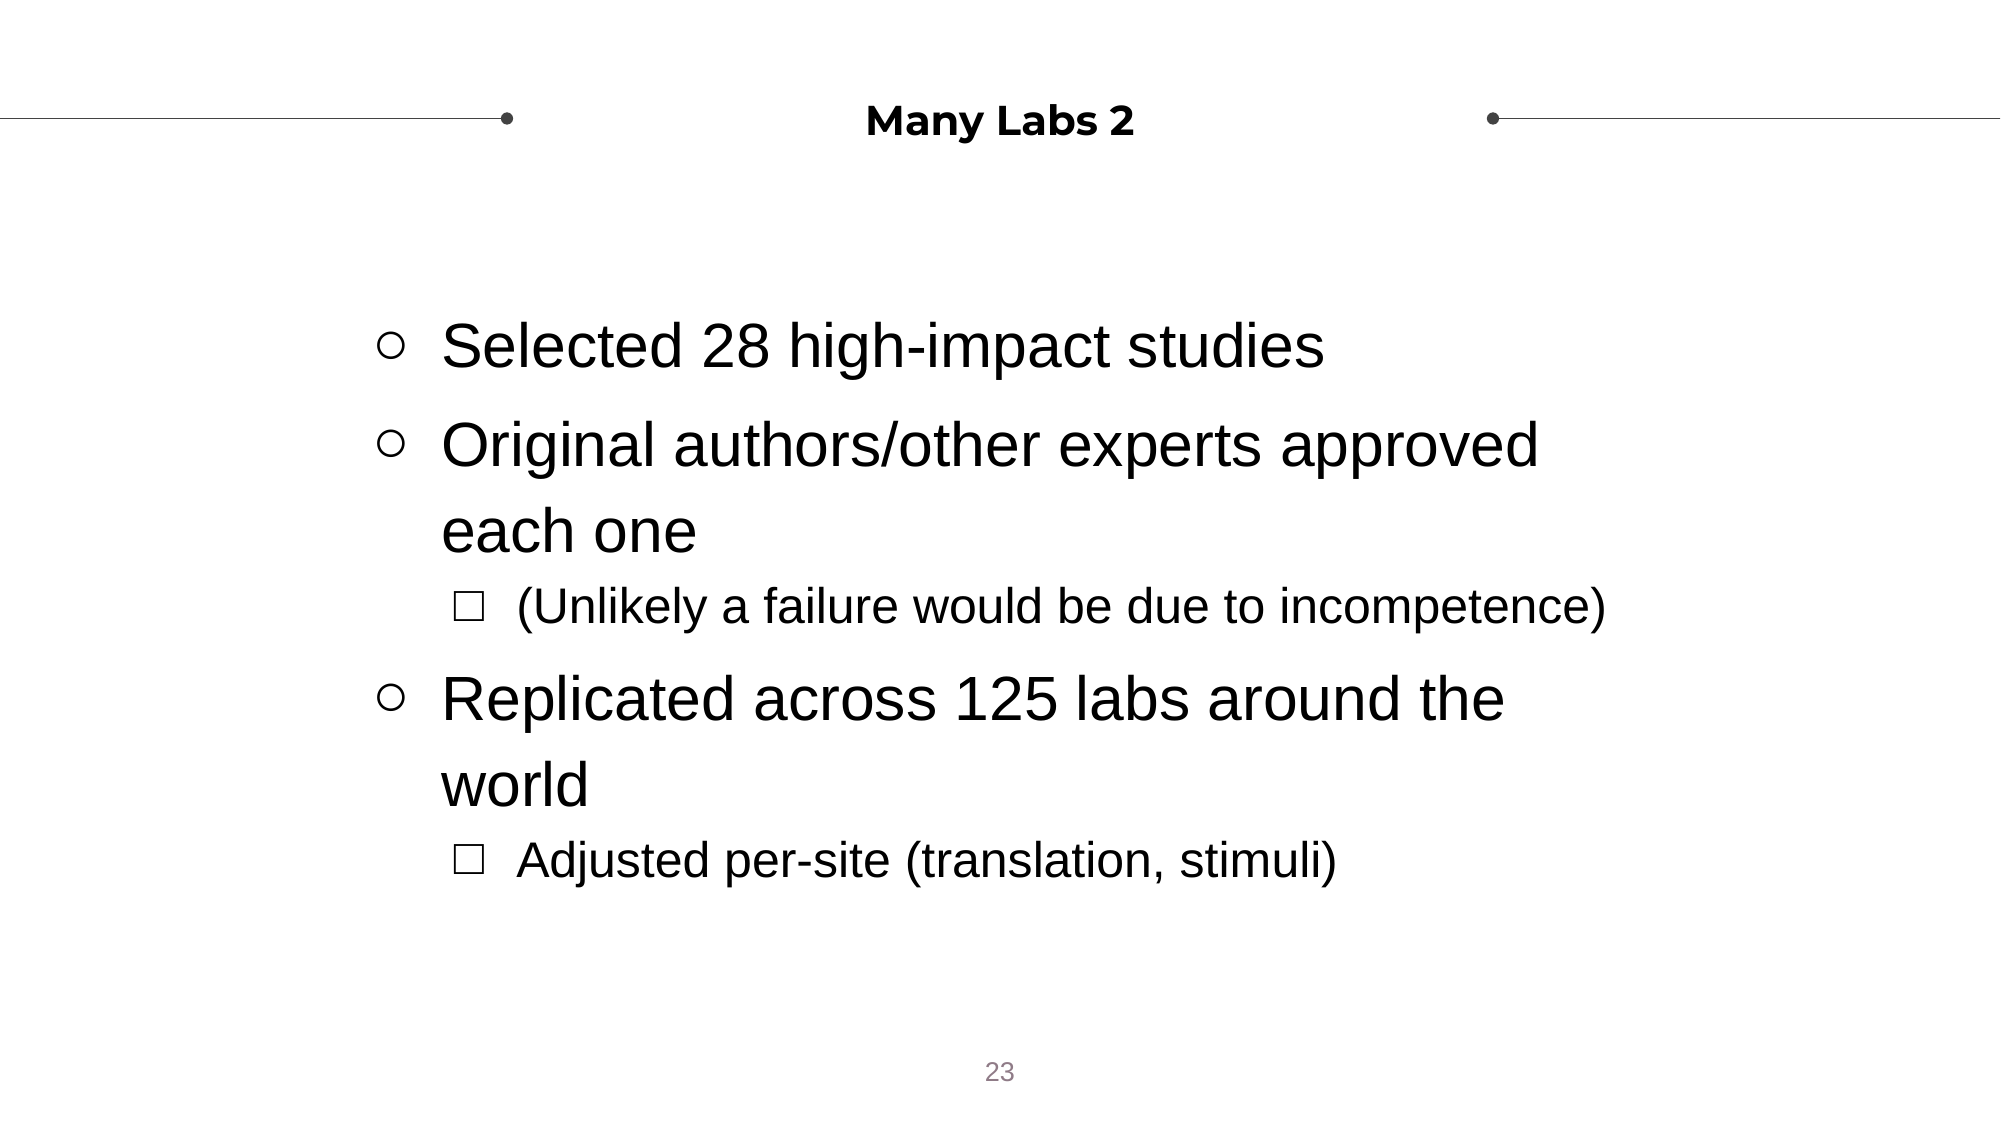

# Many Labs 2

Selected 28 high-impact studies
Original authors/other experts approved each one
(Unlikely a failure would be due to incompetence)
Replicated across 125 labs around the world
Adjusted per-site (translation, stimuli)
23